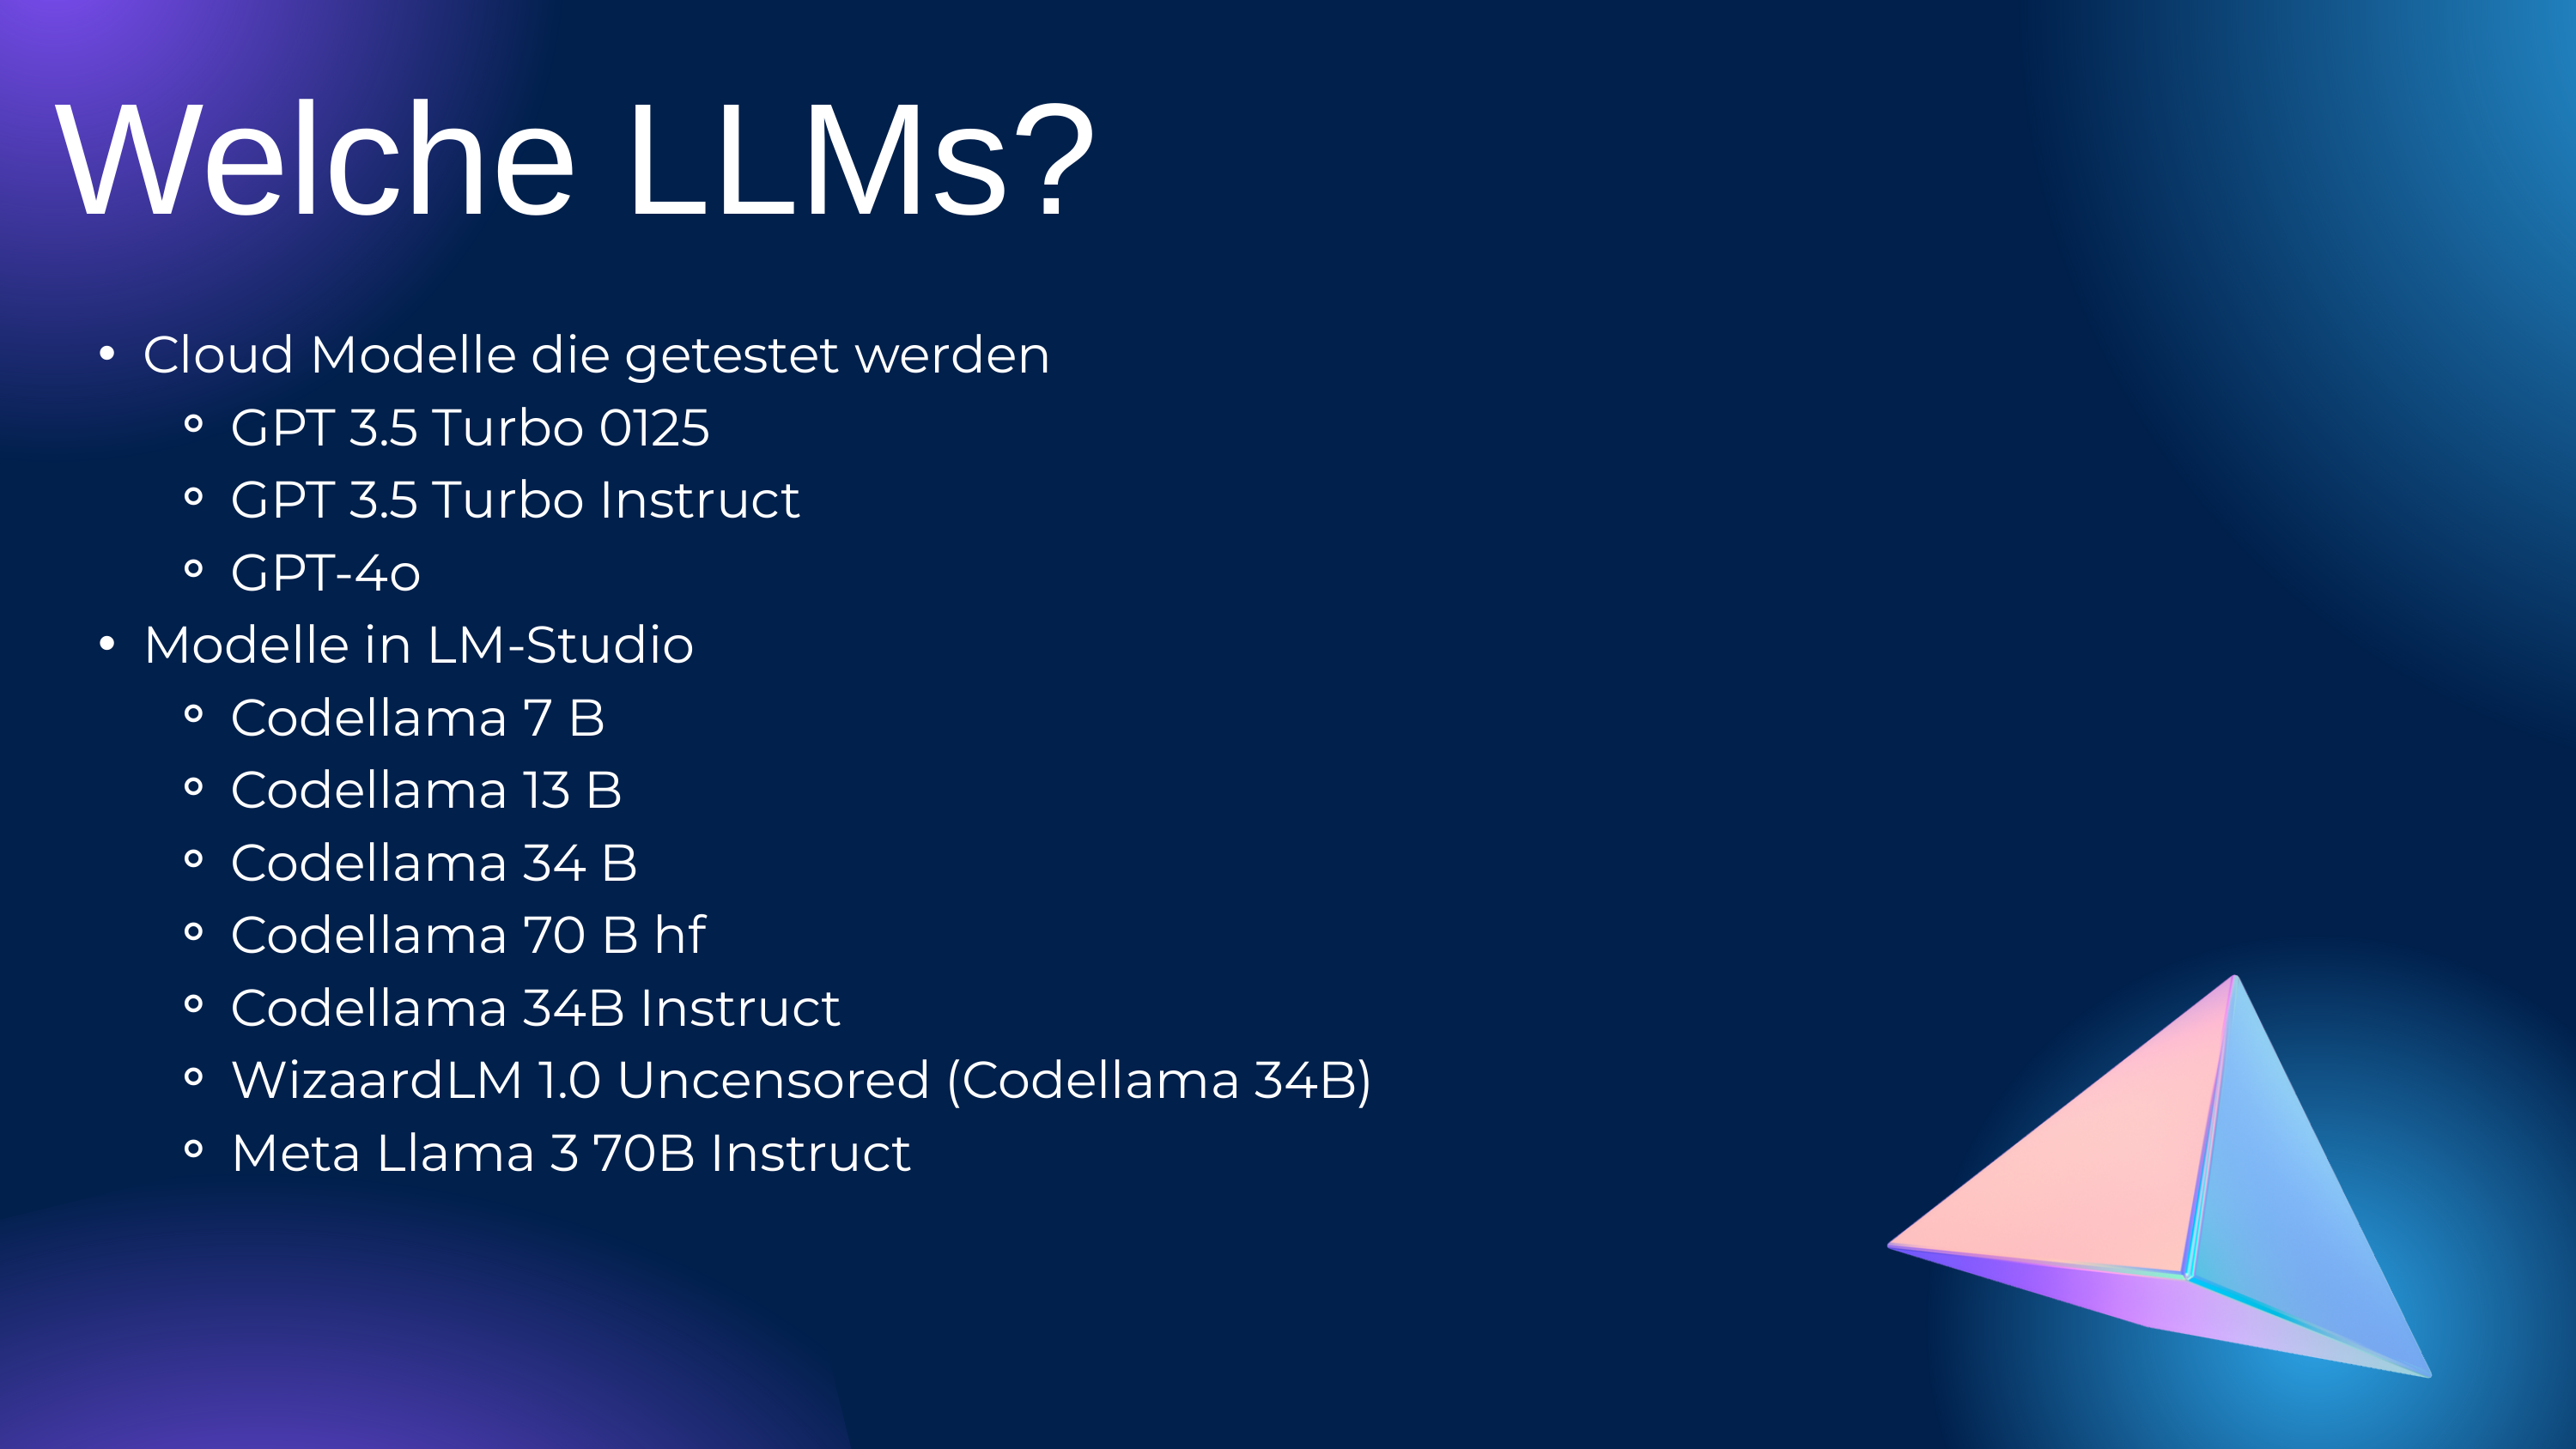

Welche LLMs?
Cloud Modelle die getestet werden
GPT 3.5 Turbo 0125
GPT 3.5 Turbo Instruct
GPT-4o
Modelle in LM-Studio
Codellama 7 B
Codellama 13 B
Codellama 34 B
Codellama 70 B hf
Codellama 34B Instruct
WizaardLM 1.0 Uncensored (Codellama 34B)
Meta Llama 3 70B Instruct